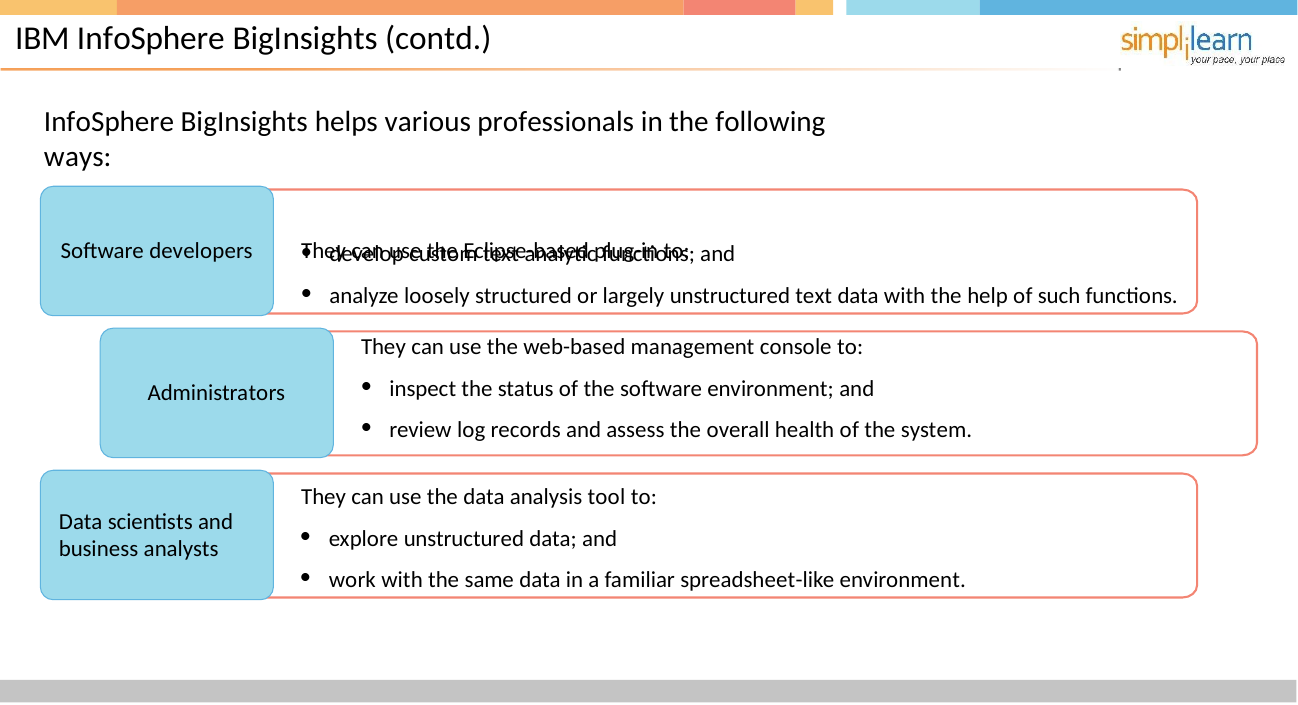

# IBM InfoSphere BigInsights (contd.)

InfoSphere BigInsights helps various professionals in the following ways:

They can use the Eclipse-based plug-in to:

Software developers
develop custom text analytic functions; and
analyze loosely structured or largely unstructured text data with the help of such functions.

They can use the web-based management console to:
inspect the status of the software environment; and
review log records and assess the overall health of the system.
Administrators

They can use the data analysis tool to:
explore unstructured data; and
work with the same data in a familiar spreadsheet-like environment.
Data scientists and business analysts